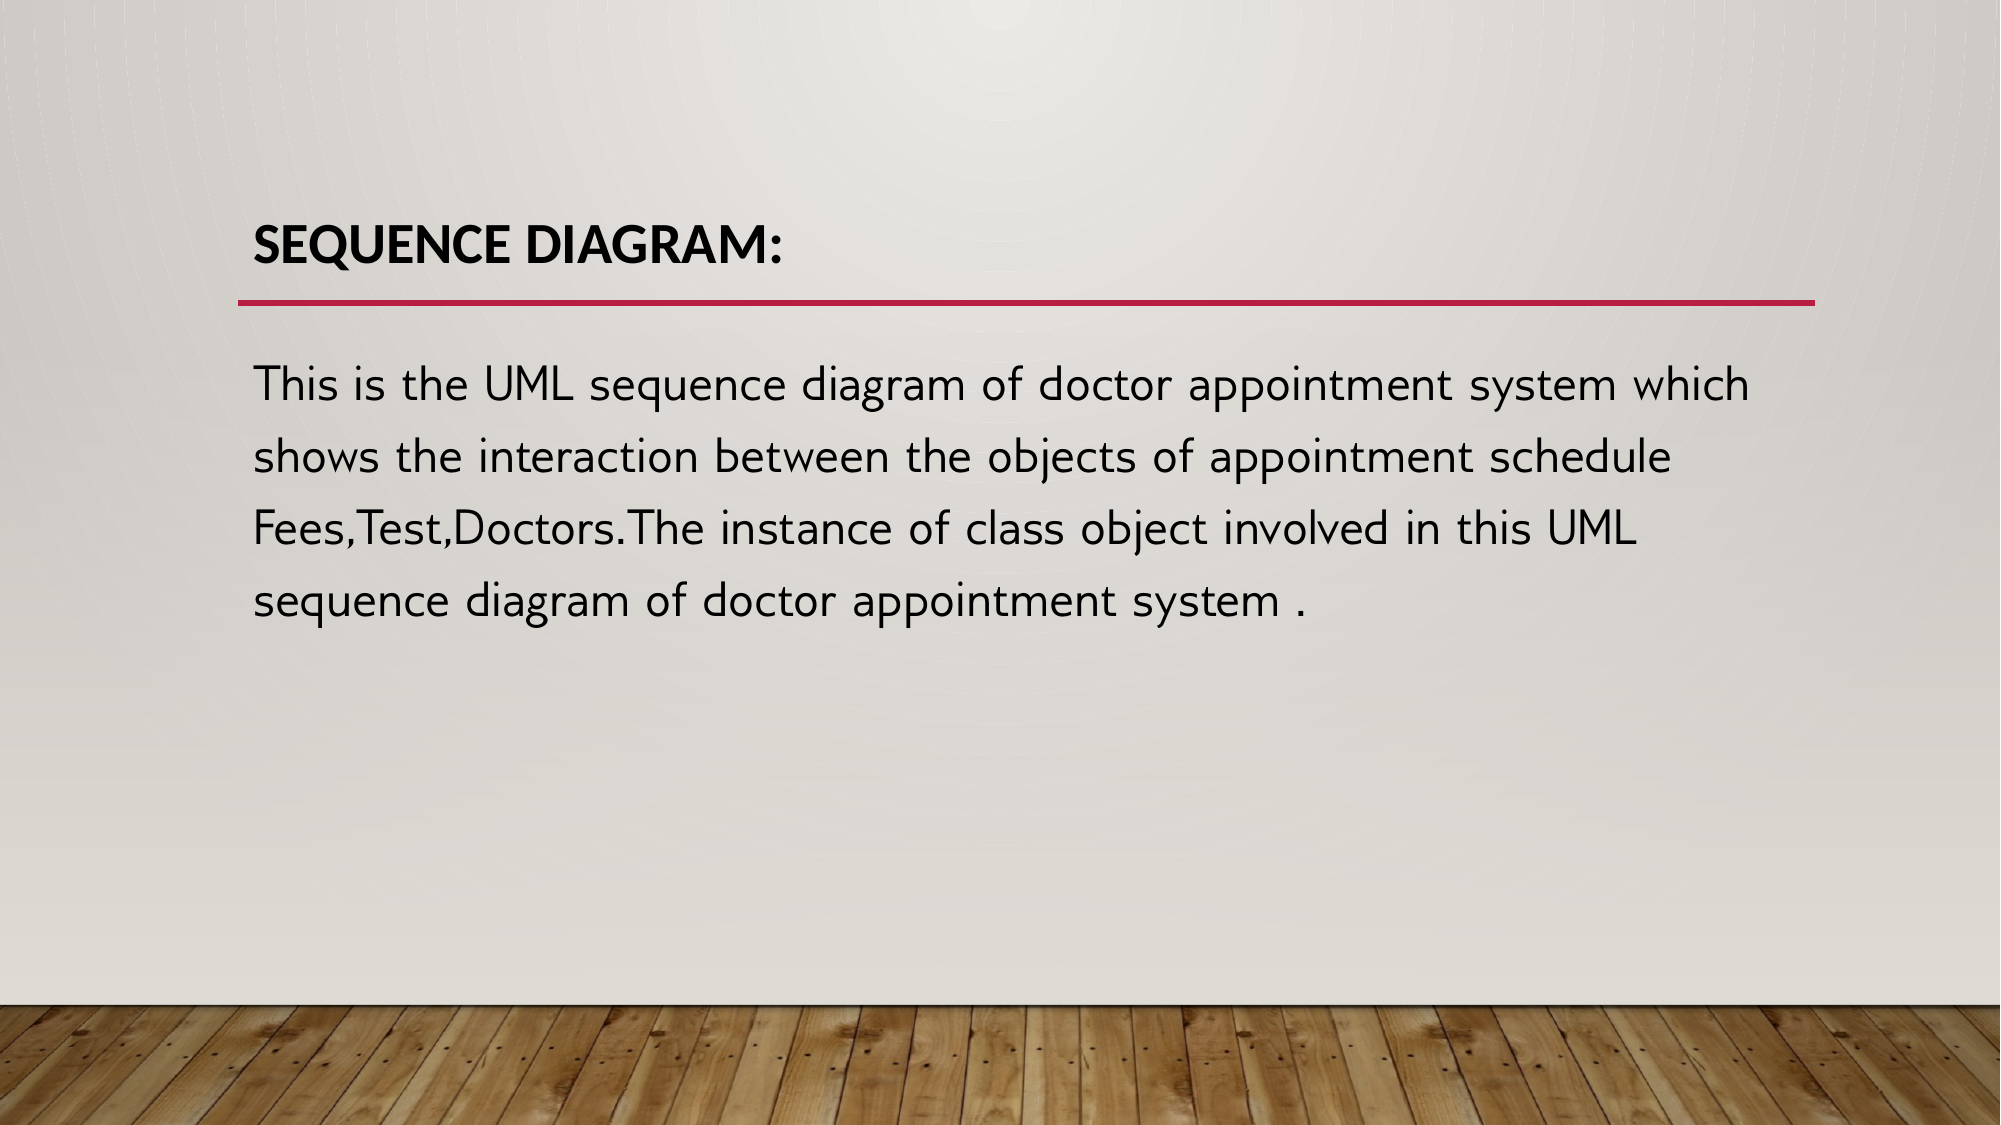

# Sequence Diagram:
This is the UML sequence diagram of doctor appointment system which shows the interaction between the objects of appointment schedule Fees,Test,Doctors.The instance of class object involved in this UML sequence diagram of doctor appointment system .